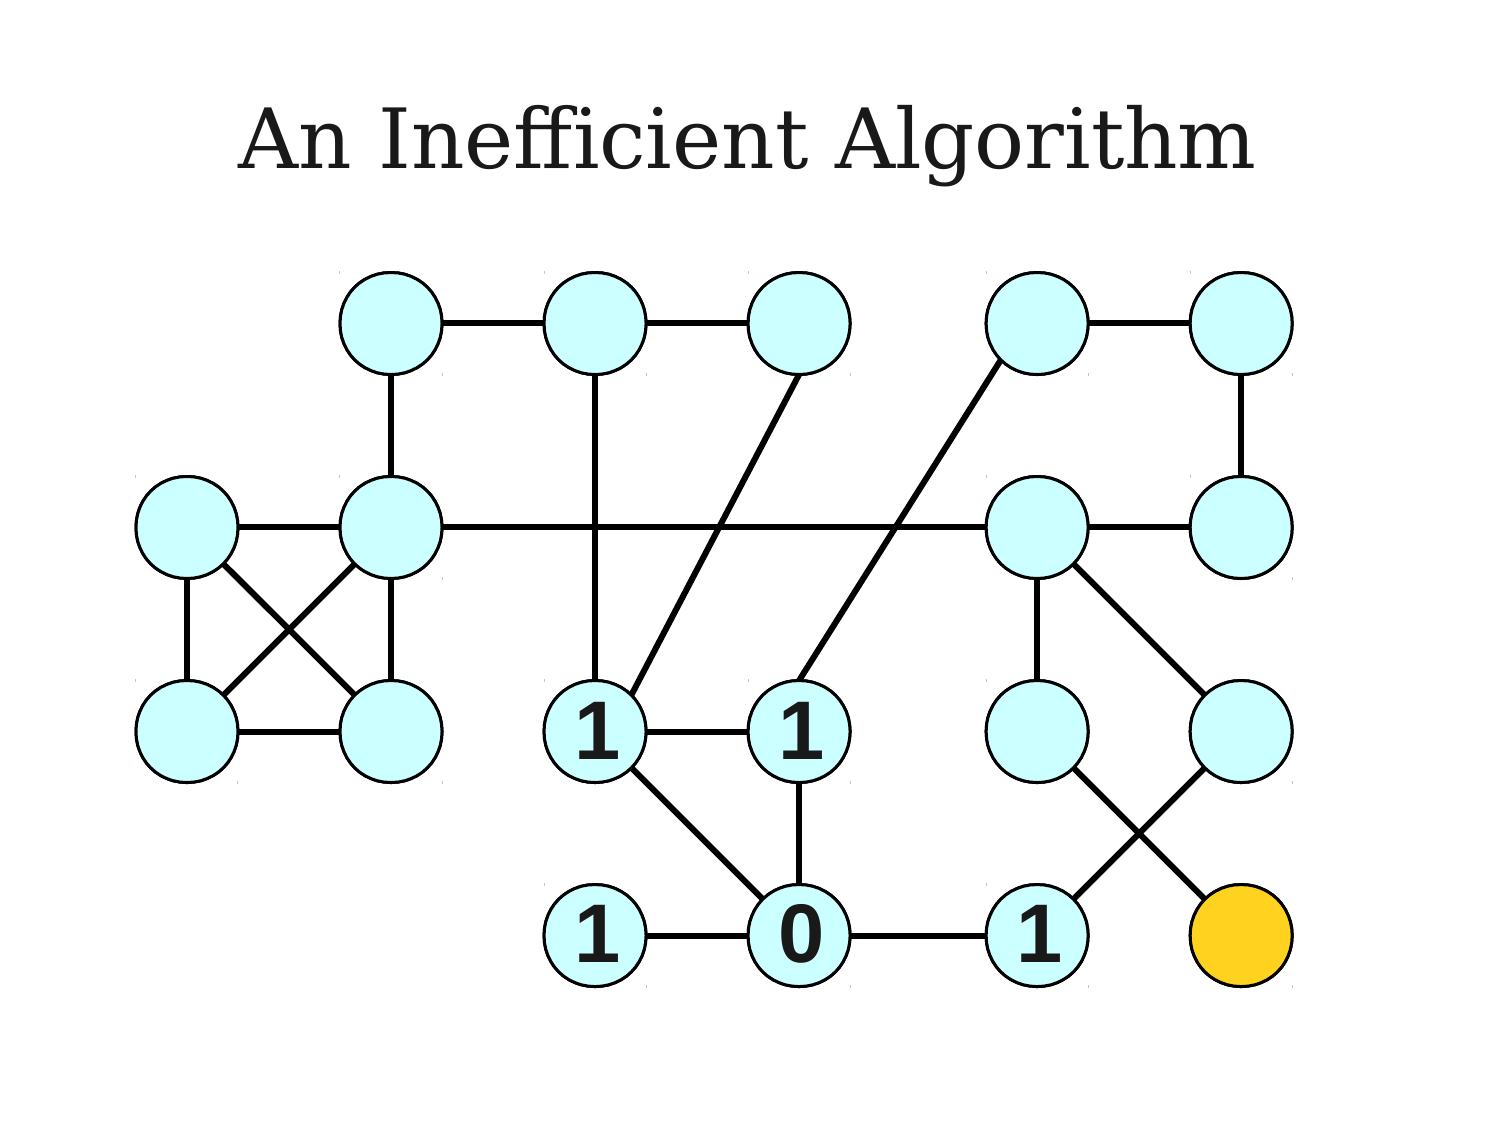

# An Inefficient Algorithm

1
1

1
0
1